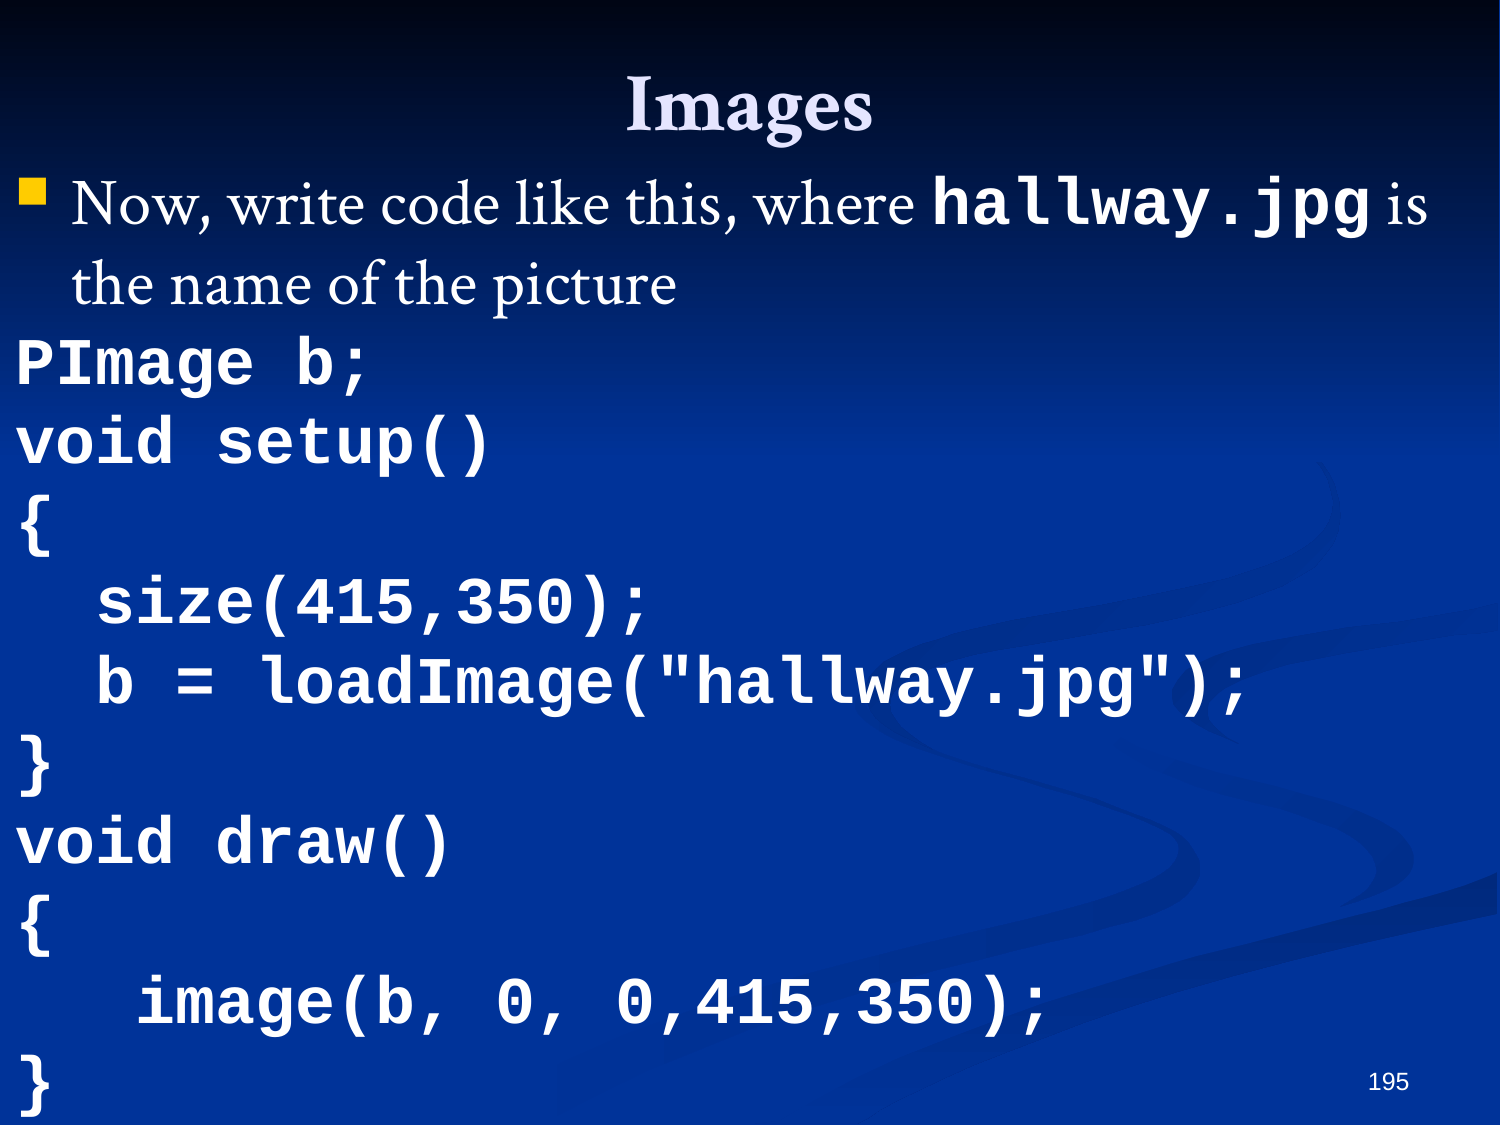

# Images
Now, write code like this, where hallway.jpg is the name of the picture
PImage b;
void setup()
{
  size(415,350);
  b = loadImage("hallway.jpg");
}
void draw()
{
   image(b, 0, 0,415,350);
}
195